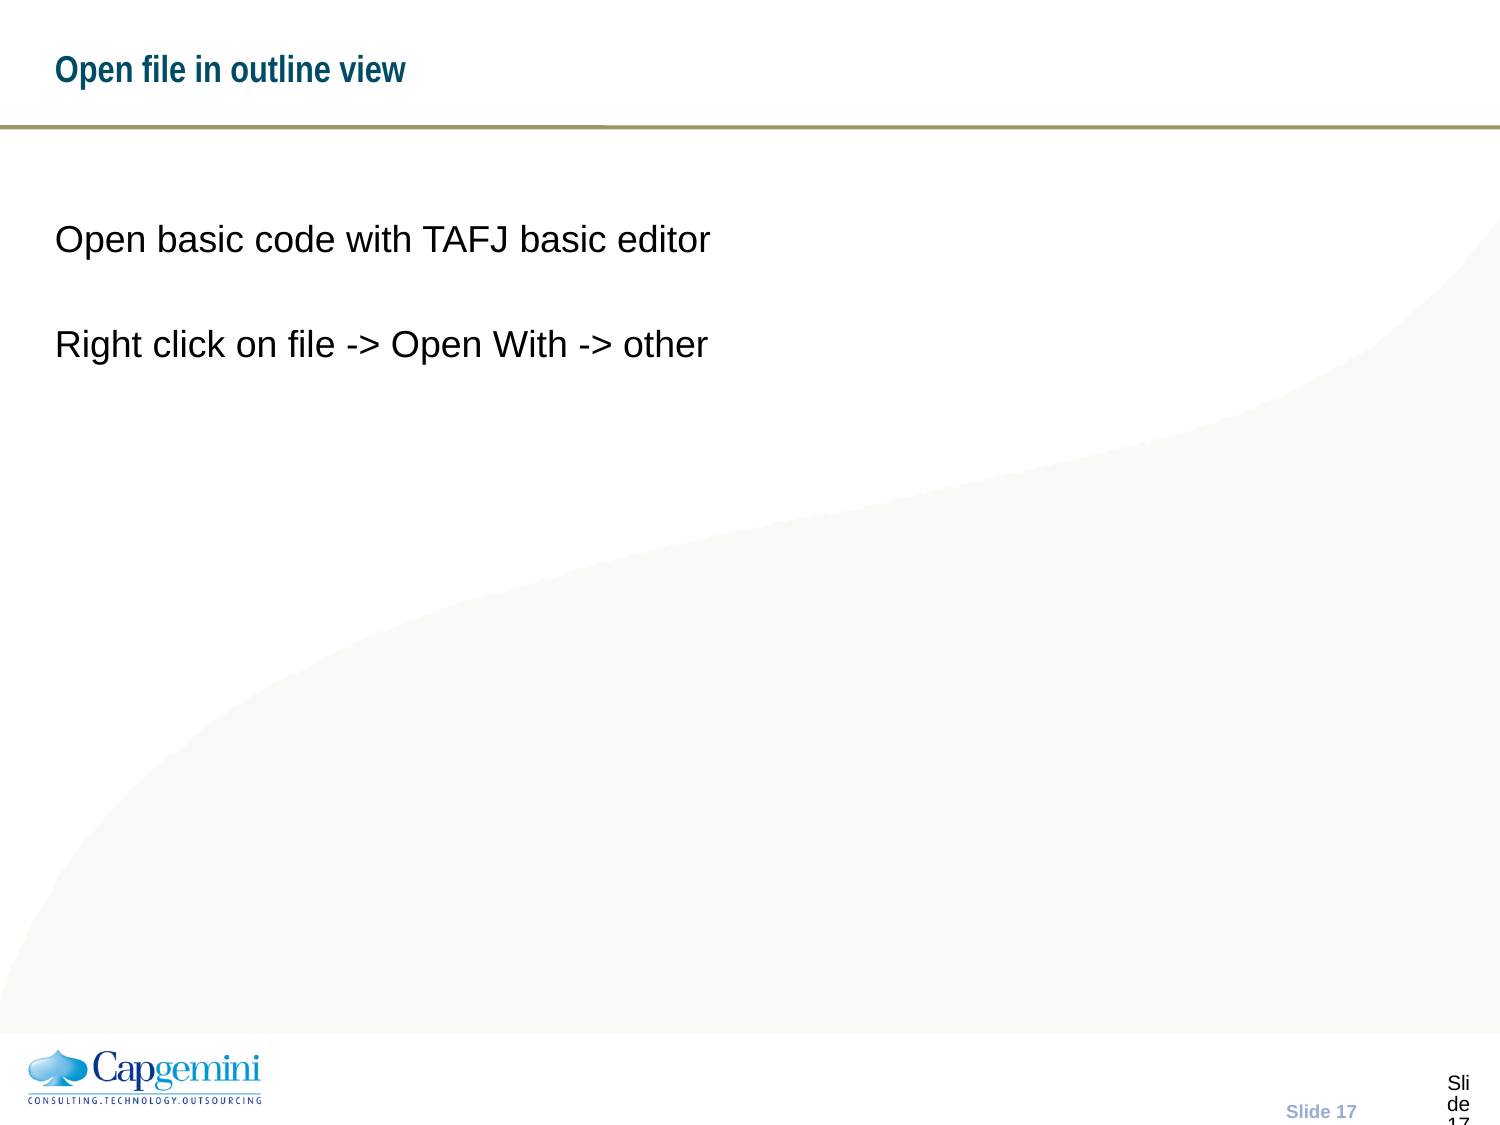

# Open file in outline view
Open basic code with TAFJ basic editor

Right click on file -> Open With -> other

Slide 17
Slide 17